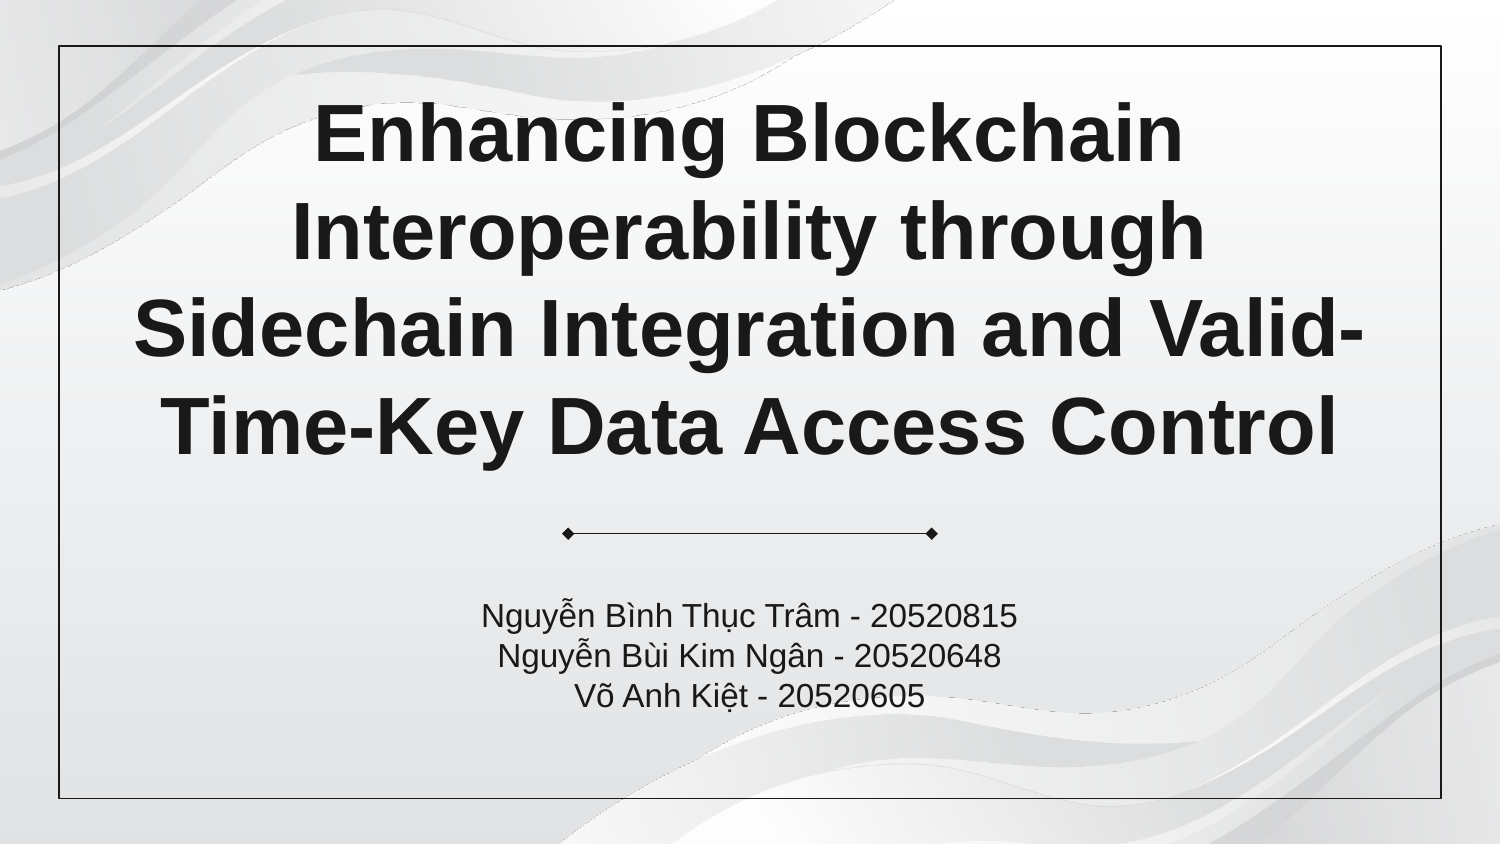

# Enhancing Blockchain Interoperability through Sidechain Integration and Valid-Time-Key Data Access Control
Nguyễn Bình Thục Trâm - 20520815
Nguyễn Bùi Kim Ngân - 20520648
Võ Anh Kiệt - 20520605